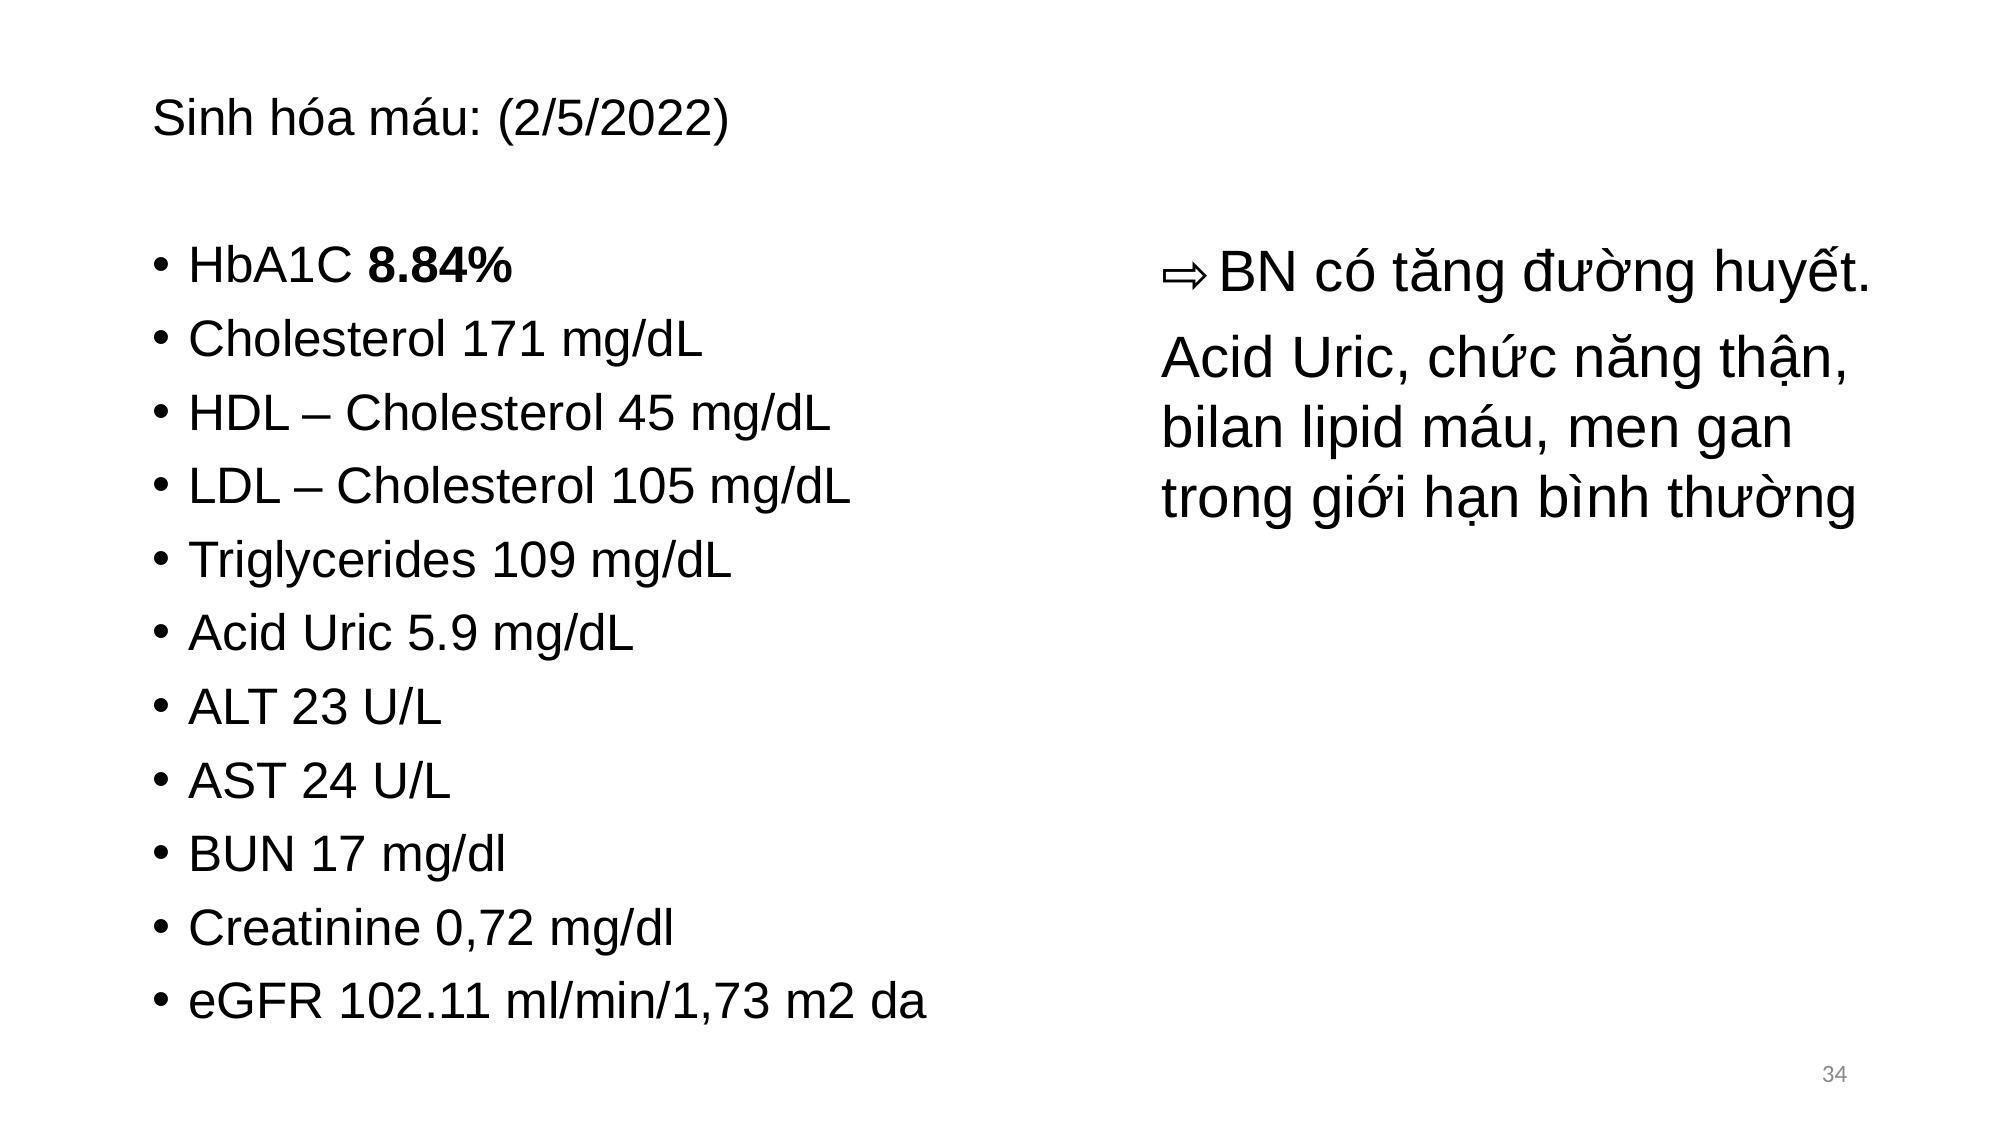

Sinh hóa máu: (2/5/2022)

HbA1C 8.84%
Cholesterol 171 mg/dL
HDL – Cholesterol 45 mg/dL
LDL – Cholesterol 105 mg/dL
Triglycerides 109 mg/dL
Acid Uric 5.9 mg/dL
ALT 23 U/L
AST 24 U/L
BUN 17 mg/dl
Creatinine 0,72 mg/dl
eGFR 102.11 ml/min/1,73 m2 da

BN có tăng đường huyết.
Acid Uric, chức năng thận, bilan lipid máu, men gan trong giới hạn bình thường
34